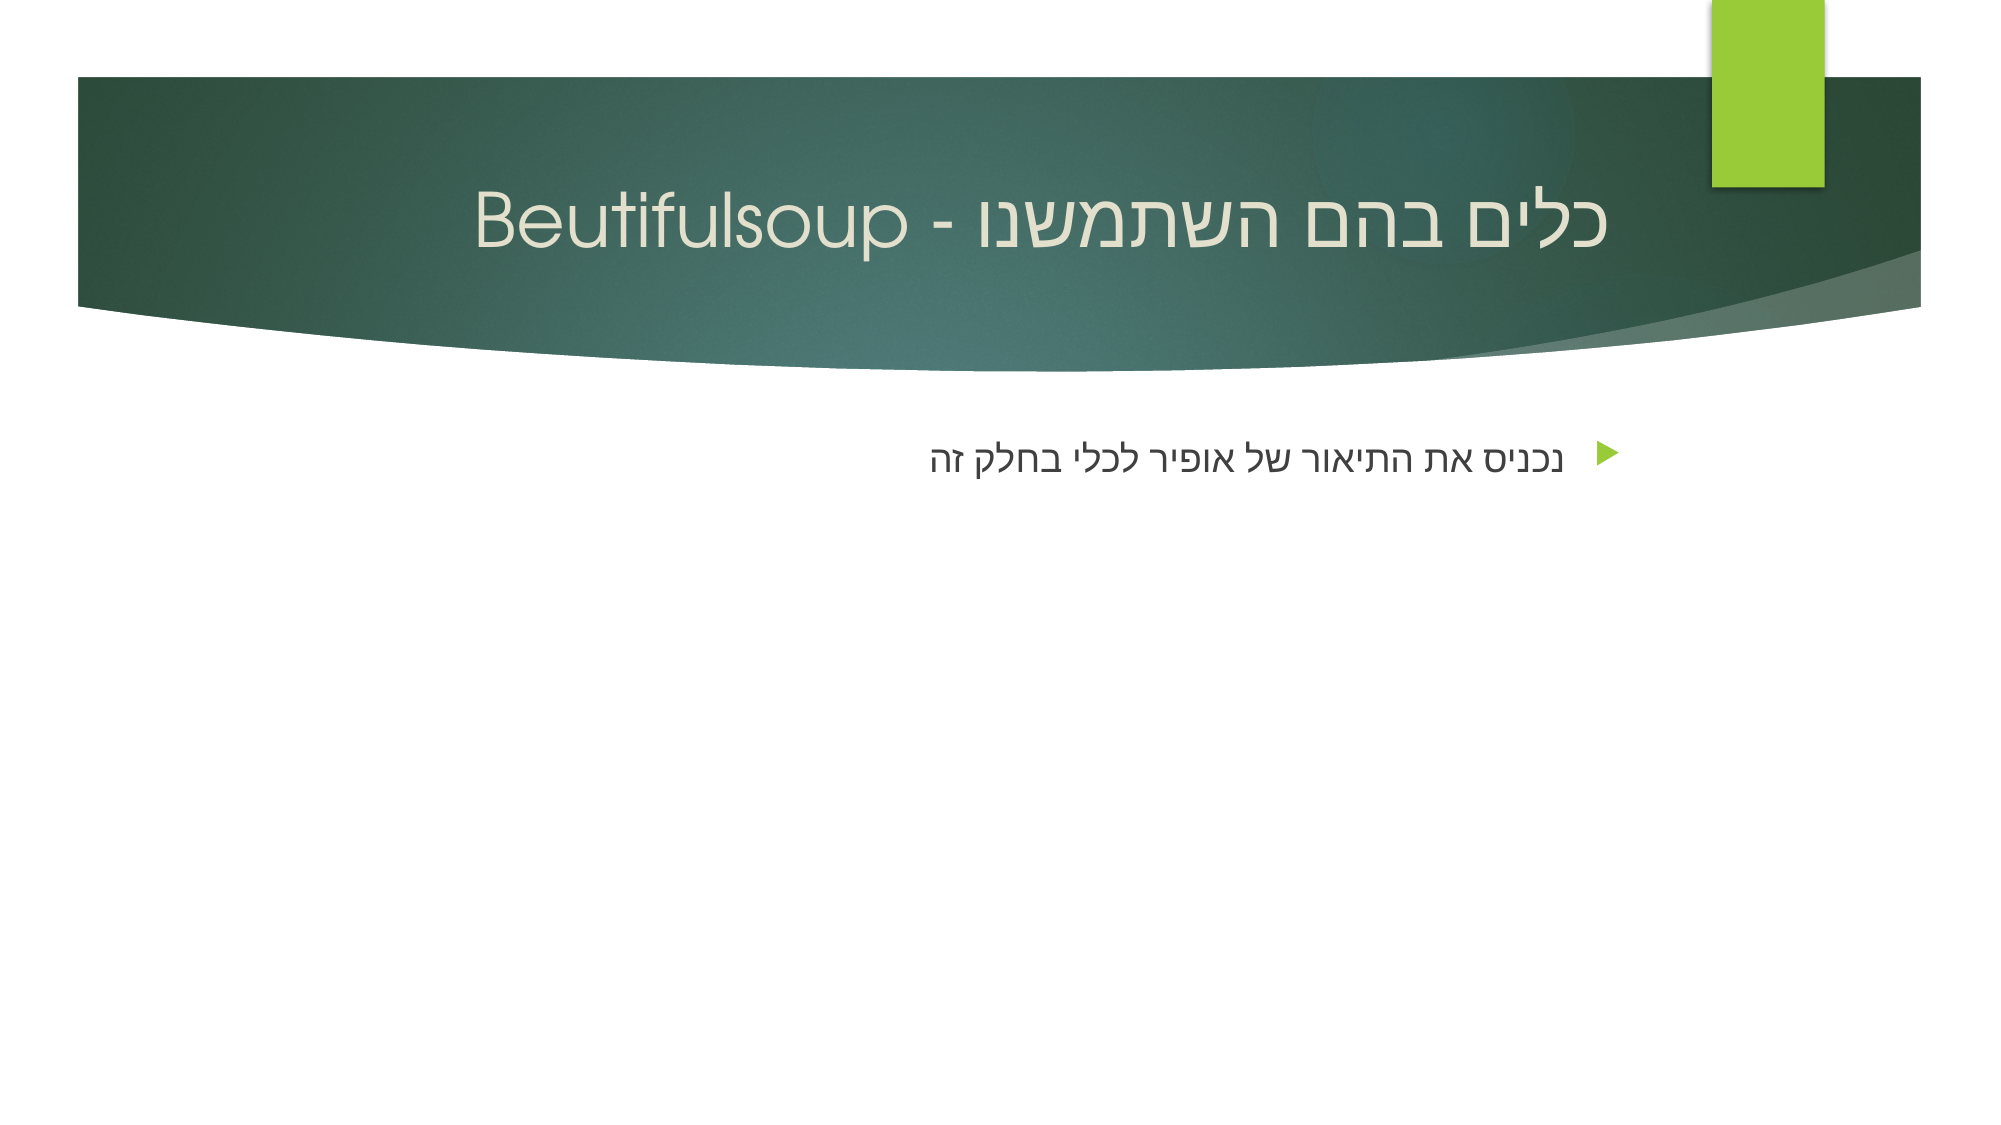

# כלים בהם השתמשנו - Beutifulsoup
נכניס את התיאור של אופיר לכלי בחלק זה